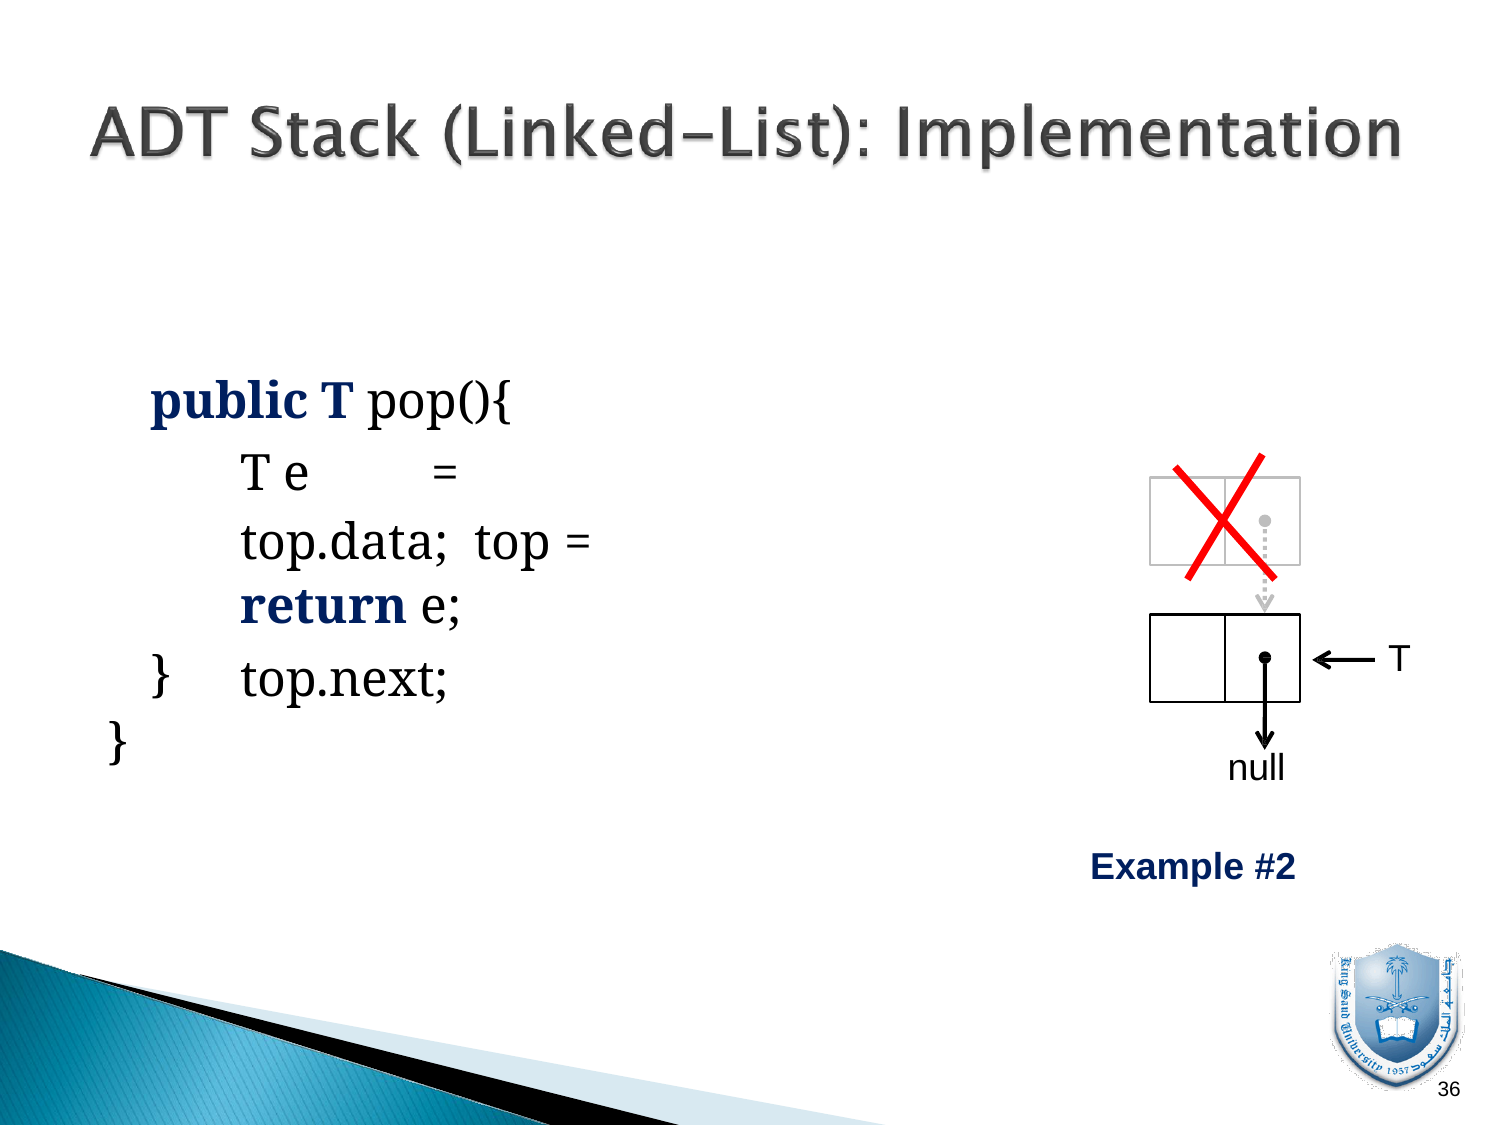

# public T pop(){
T e	=	top.data;  top =	top.next;

return e;
}
}

T
null  Example #2

36